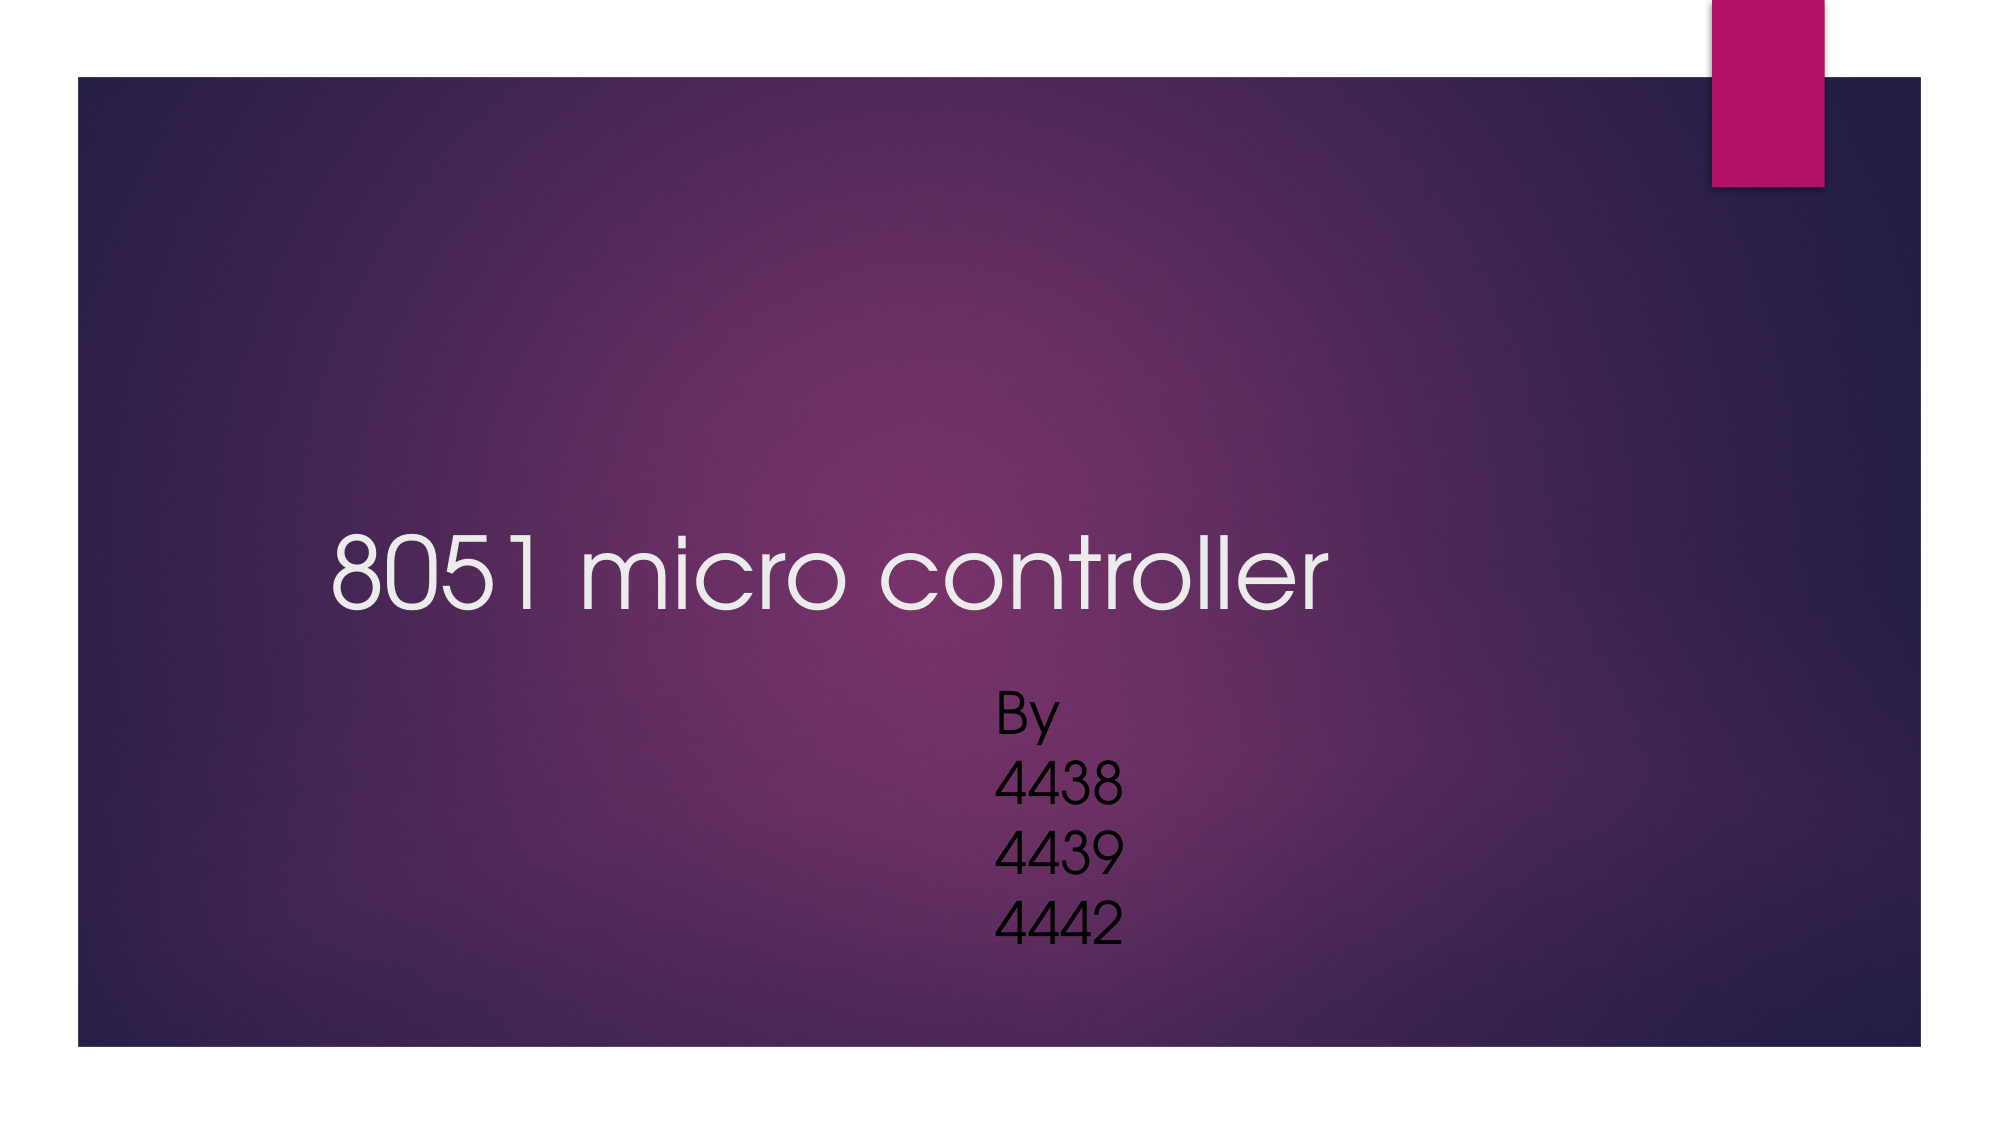

# 8051 micro controller
By
4438
4439
4442